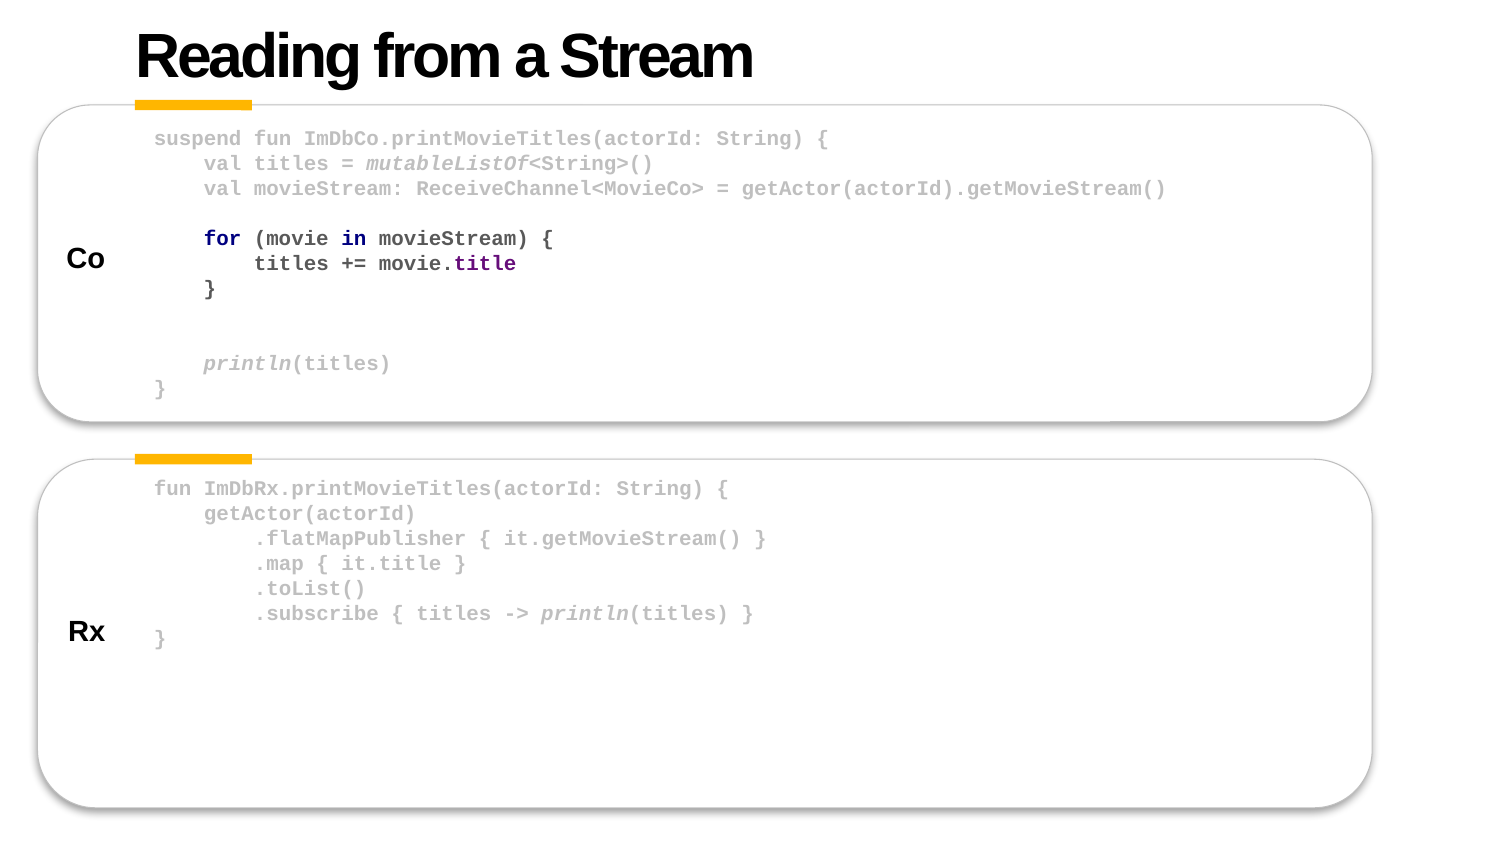

# Reading from a Stream
suspend fun ImDbCo.printMovieTitles(actorId: String) {
    val titles = mutableListOf<String>()
    val movieStream: ReceiveChannel<MovieCo> = getActor(actorId).getMovieStream()
    for (movie in movieStream) {
        titles += movie.title
    }
    println(titles)
}
fun ImDbRx.printMovieTitles(actorId: String) {
    getActor(actorId)
        .flatMapPublisher { it.getMovieStream() }
        .map { it.title }
        .toList()
        .subscribe { titles -> println(titles) }
}

Co

Rx